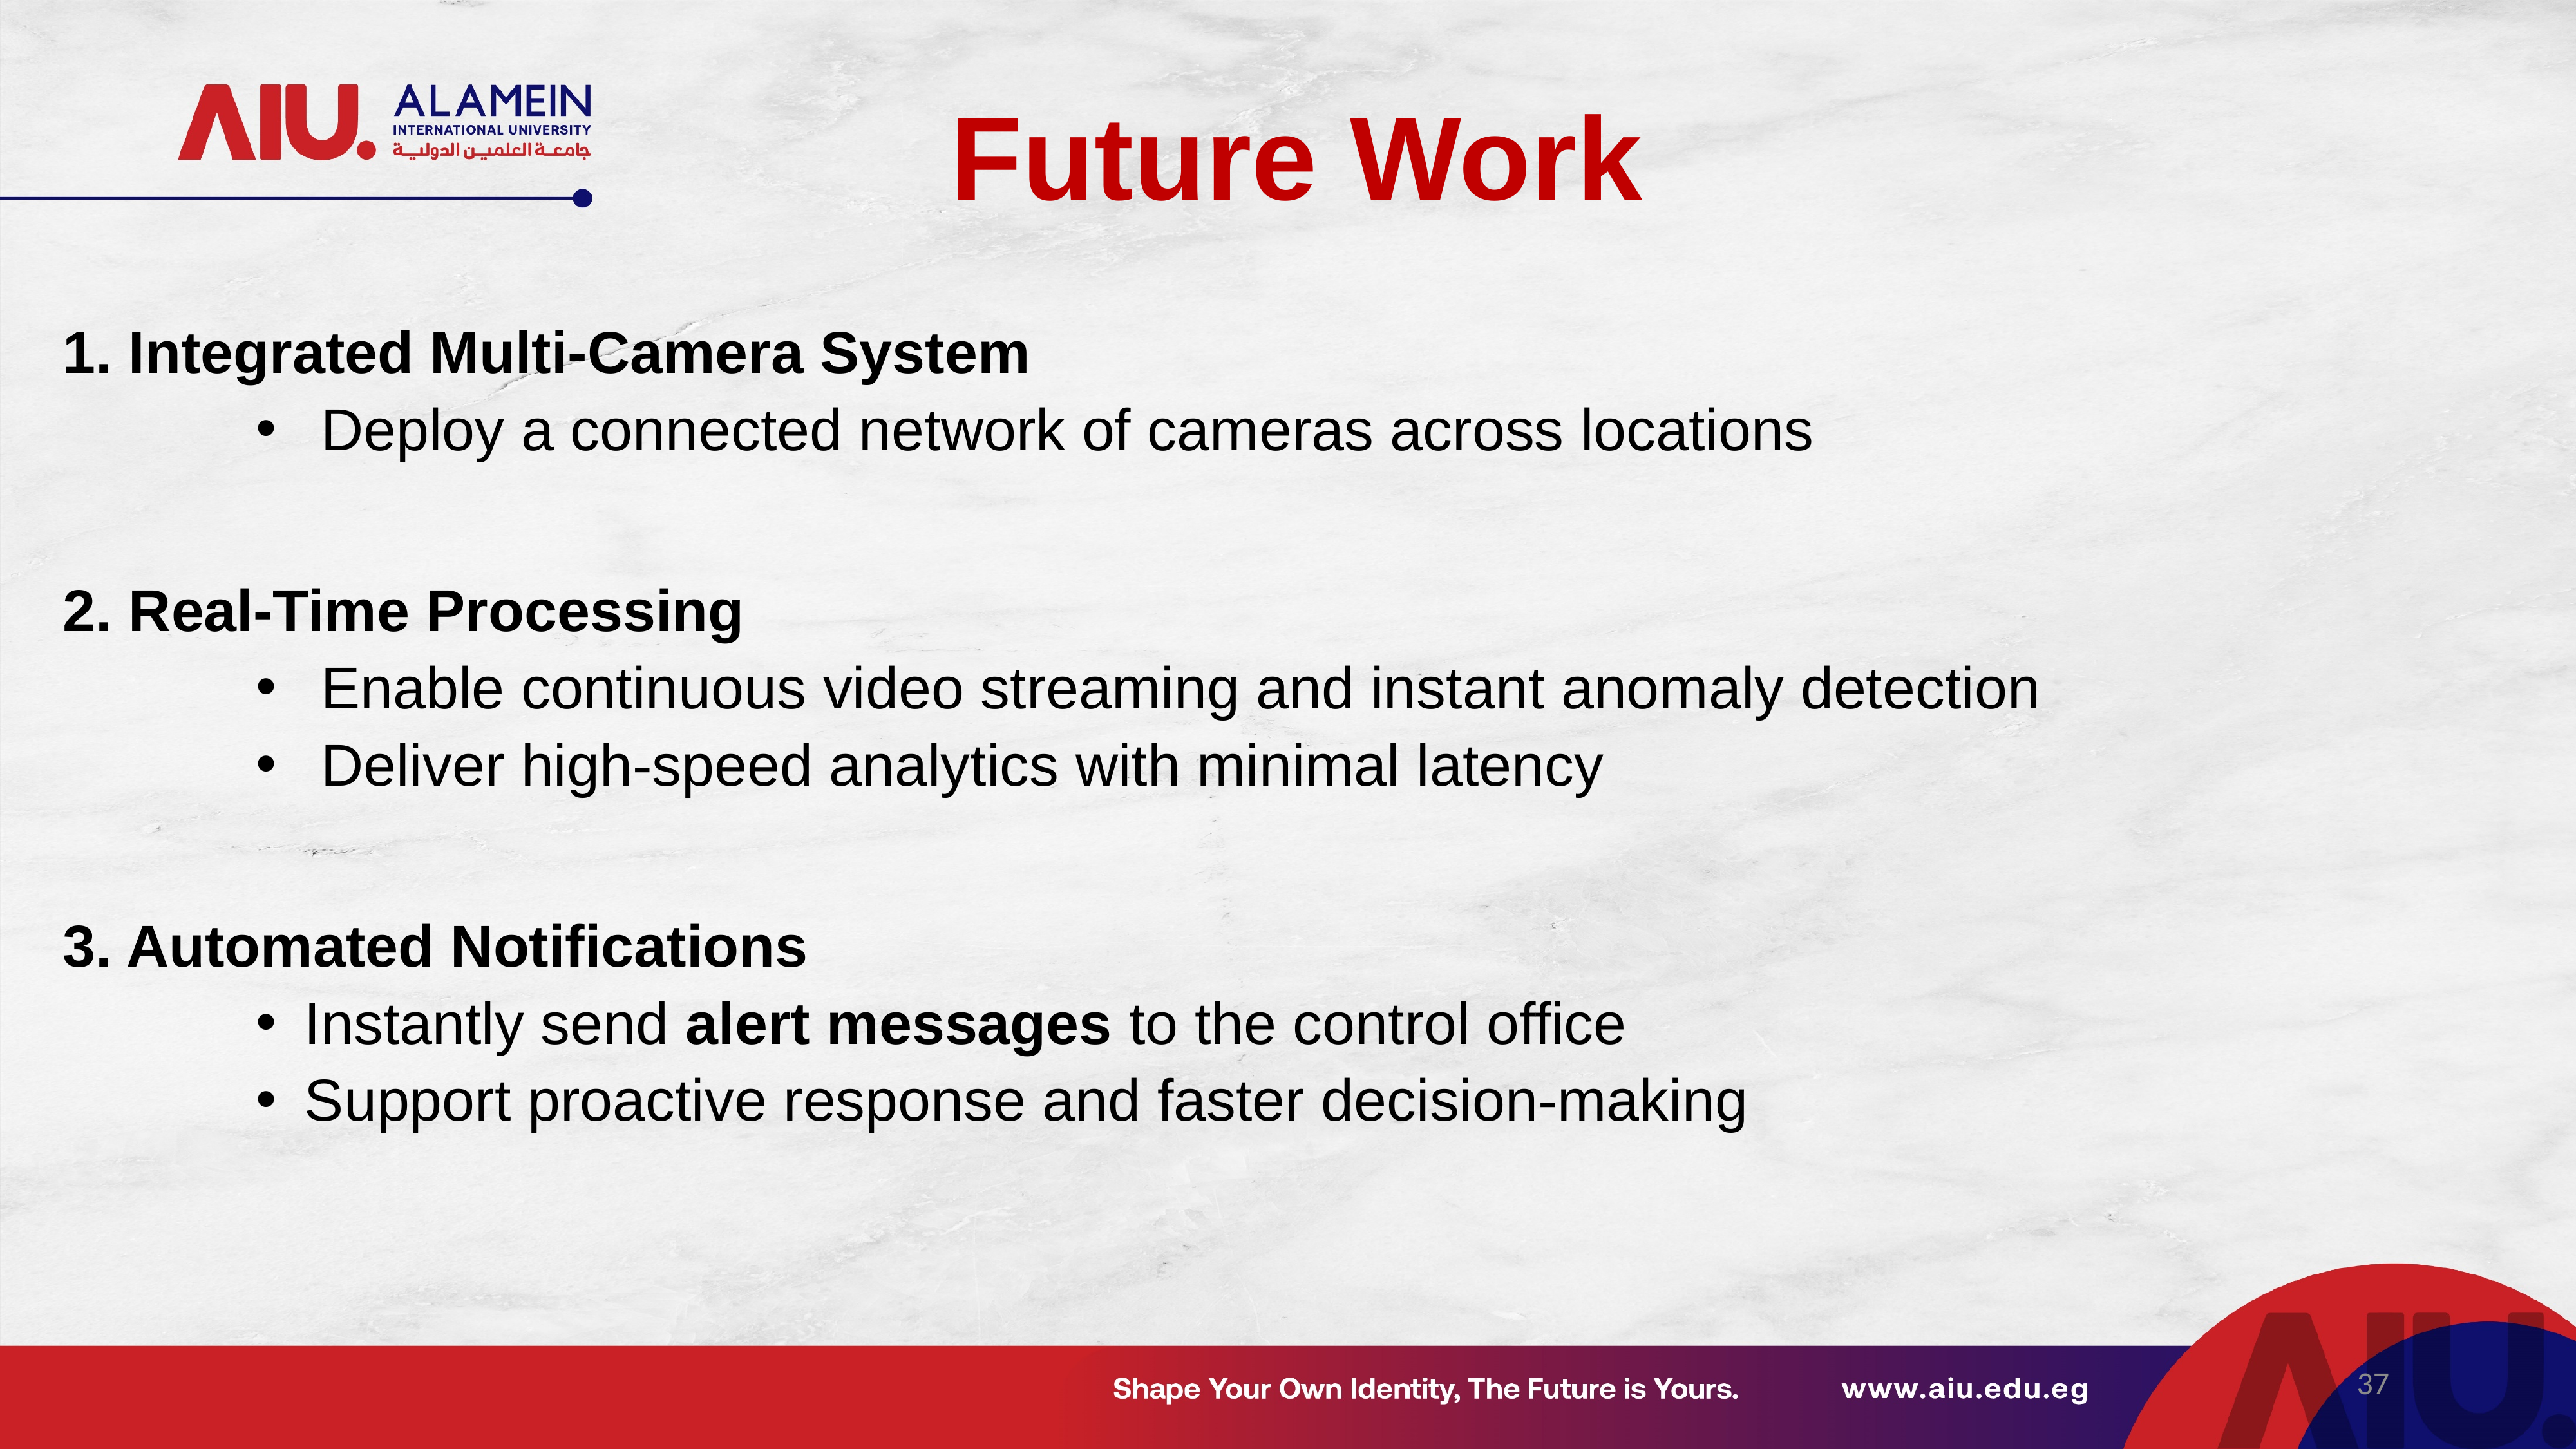

# Future Work
1. Integrated Multi-Camera System
 Deploy a connected network of cameras across locations

2. Real-Time Processing
 Enable continuous video streaming and instant anomaly detection
 Deliver high-speed analytics with minimal latency

3. Automated Notifications
Instantly send alert messages to the control office
Support proactive response and faster decision-making
37